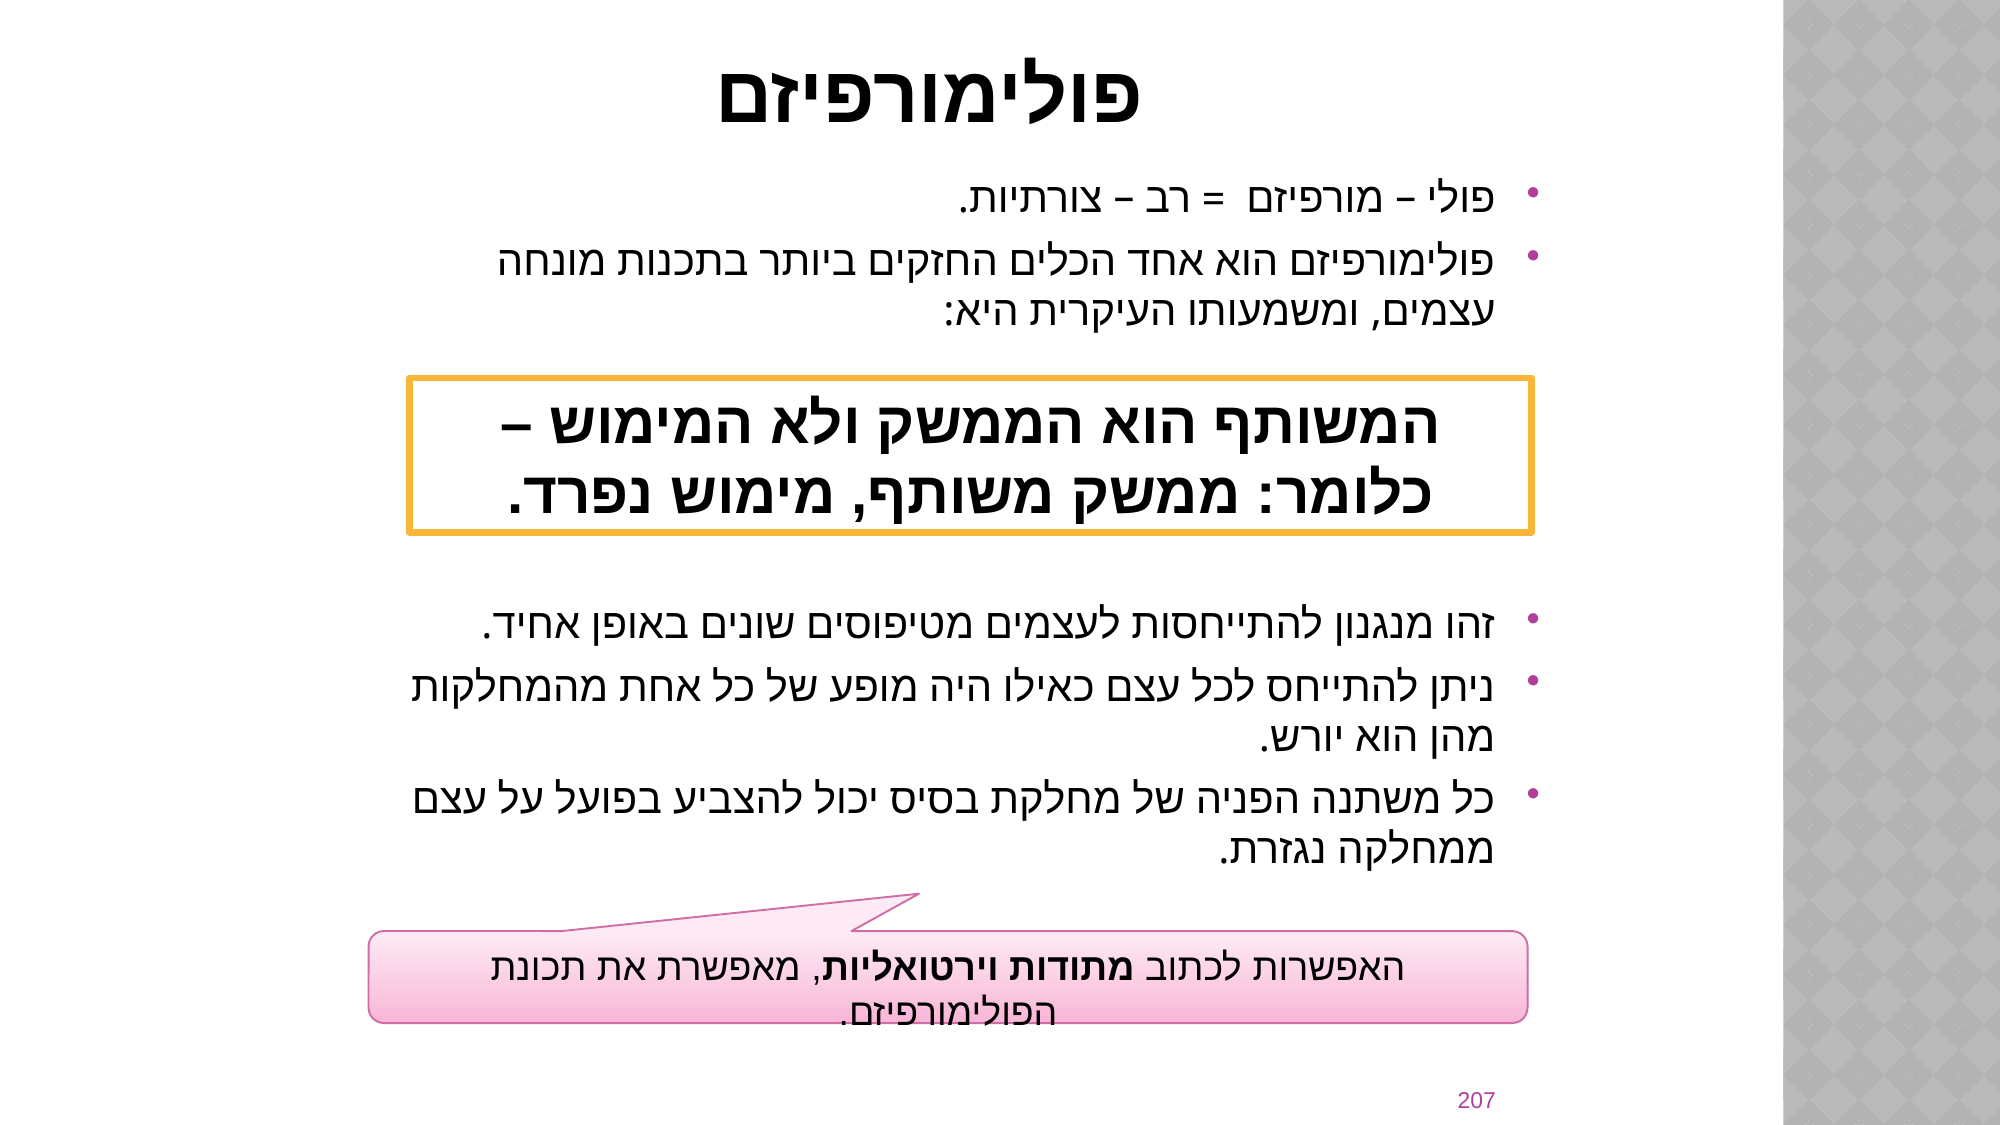

# פולימורפיזם
פולי – מורפיזם  = רב – צורתיות.
פולימורפיזם הוא אחד הכלים החזקים ביותר בתכנות מונחה עצמים, ומשמעותו העיקרית היא:

זהו מנגנון להתייחסות לעצמים מטיפוסים שונים באופן אחיד.
ניתן להתייחס לכל עצם כאילו היה מופע של כל אחת מהמחלקות מהן הוא יורש.
כל משתנה הפניה של מחלקת בסיס יכול להצביע בפועל על עצם ממחלקה נגזרת.
המשותף הוא הממשק ולא המימוש – כלומר: ממשק משותף, מימוש נפרד.
האפשרות לכתוב מתודות וירטואליות, מאפשרת את תכונת הפולימורפיזם.
207